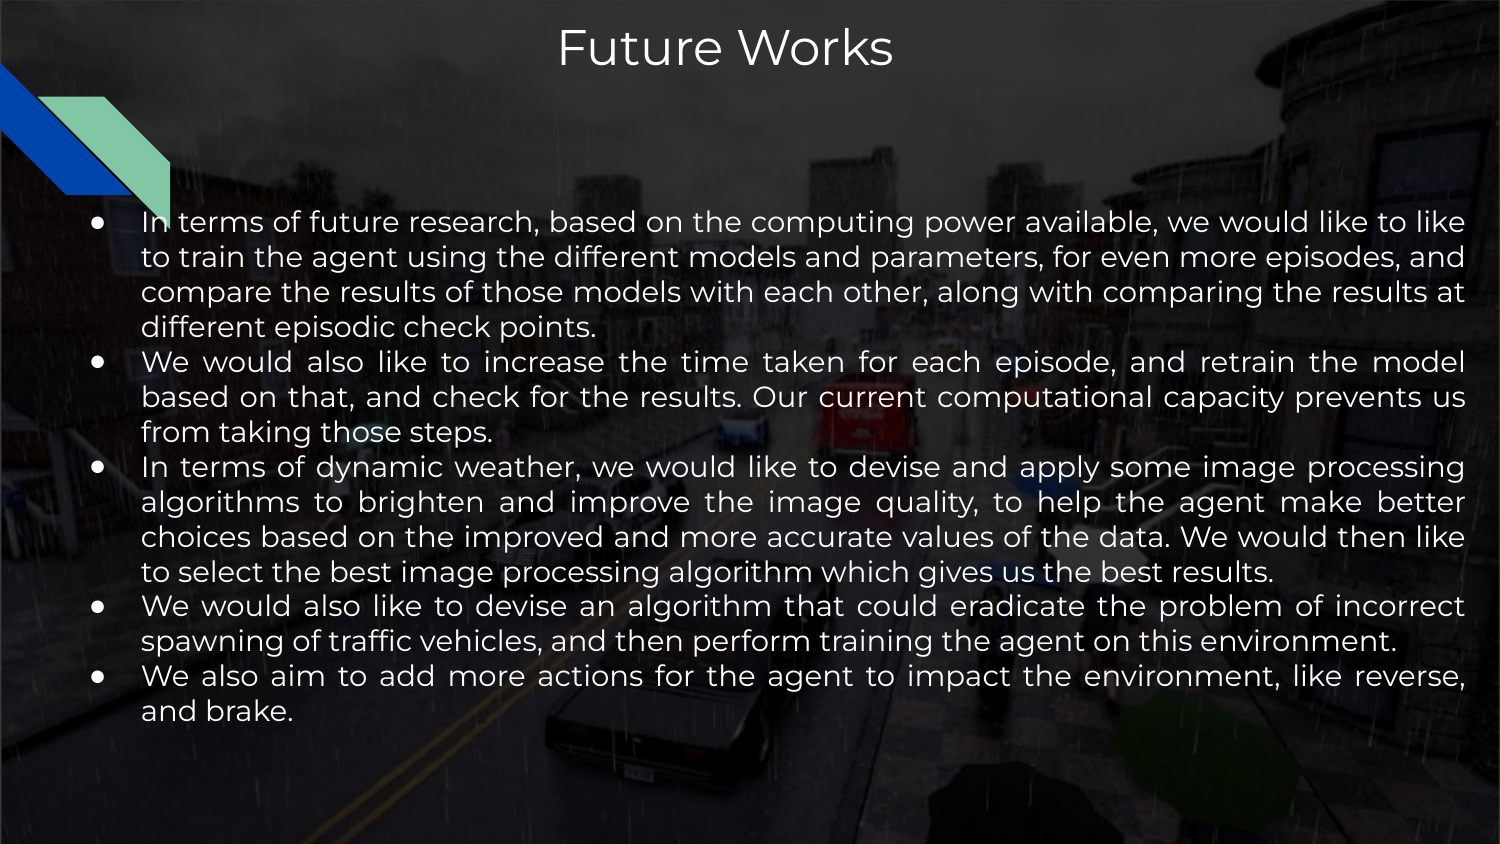

# Future Works
In terms of future research, based on the computing power available, we would like to like to train the agent using the different models and parameters, for even more episodes, and compare the results of those models with each other, along with comparing the results at different episodic check points.
We would also like to increase the time taken for each episode, and retrain the model based on that, and check for the results. Our current computational capacity prevents us from taking those steps.
In terms of dynamic weather, we would like to devise and apply some image processing algorithms to brighten and improve the image quality, to help the agent make better choices based on the improved and more accurate values of the data. We would then like to select the best image processing algorithm which gives us the best results.
We would also like to devise an algorithm that could eradicate the problem of incorrect spawning of traffic vehicles, and then perform training the agent on this environment.
We also aim to add more actions for the agent to impact the environment, like reverse, and brake.